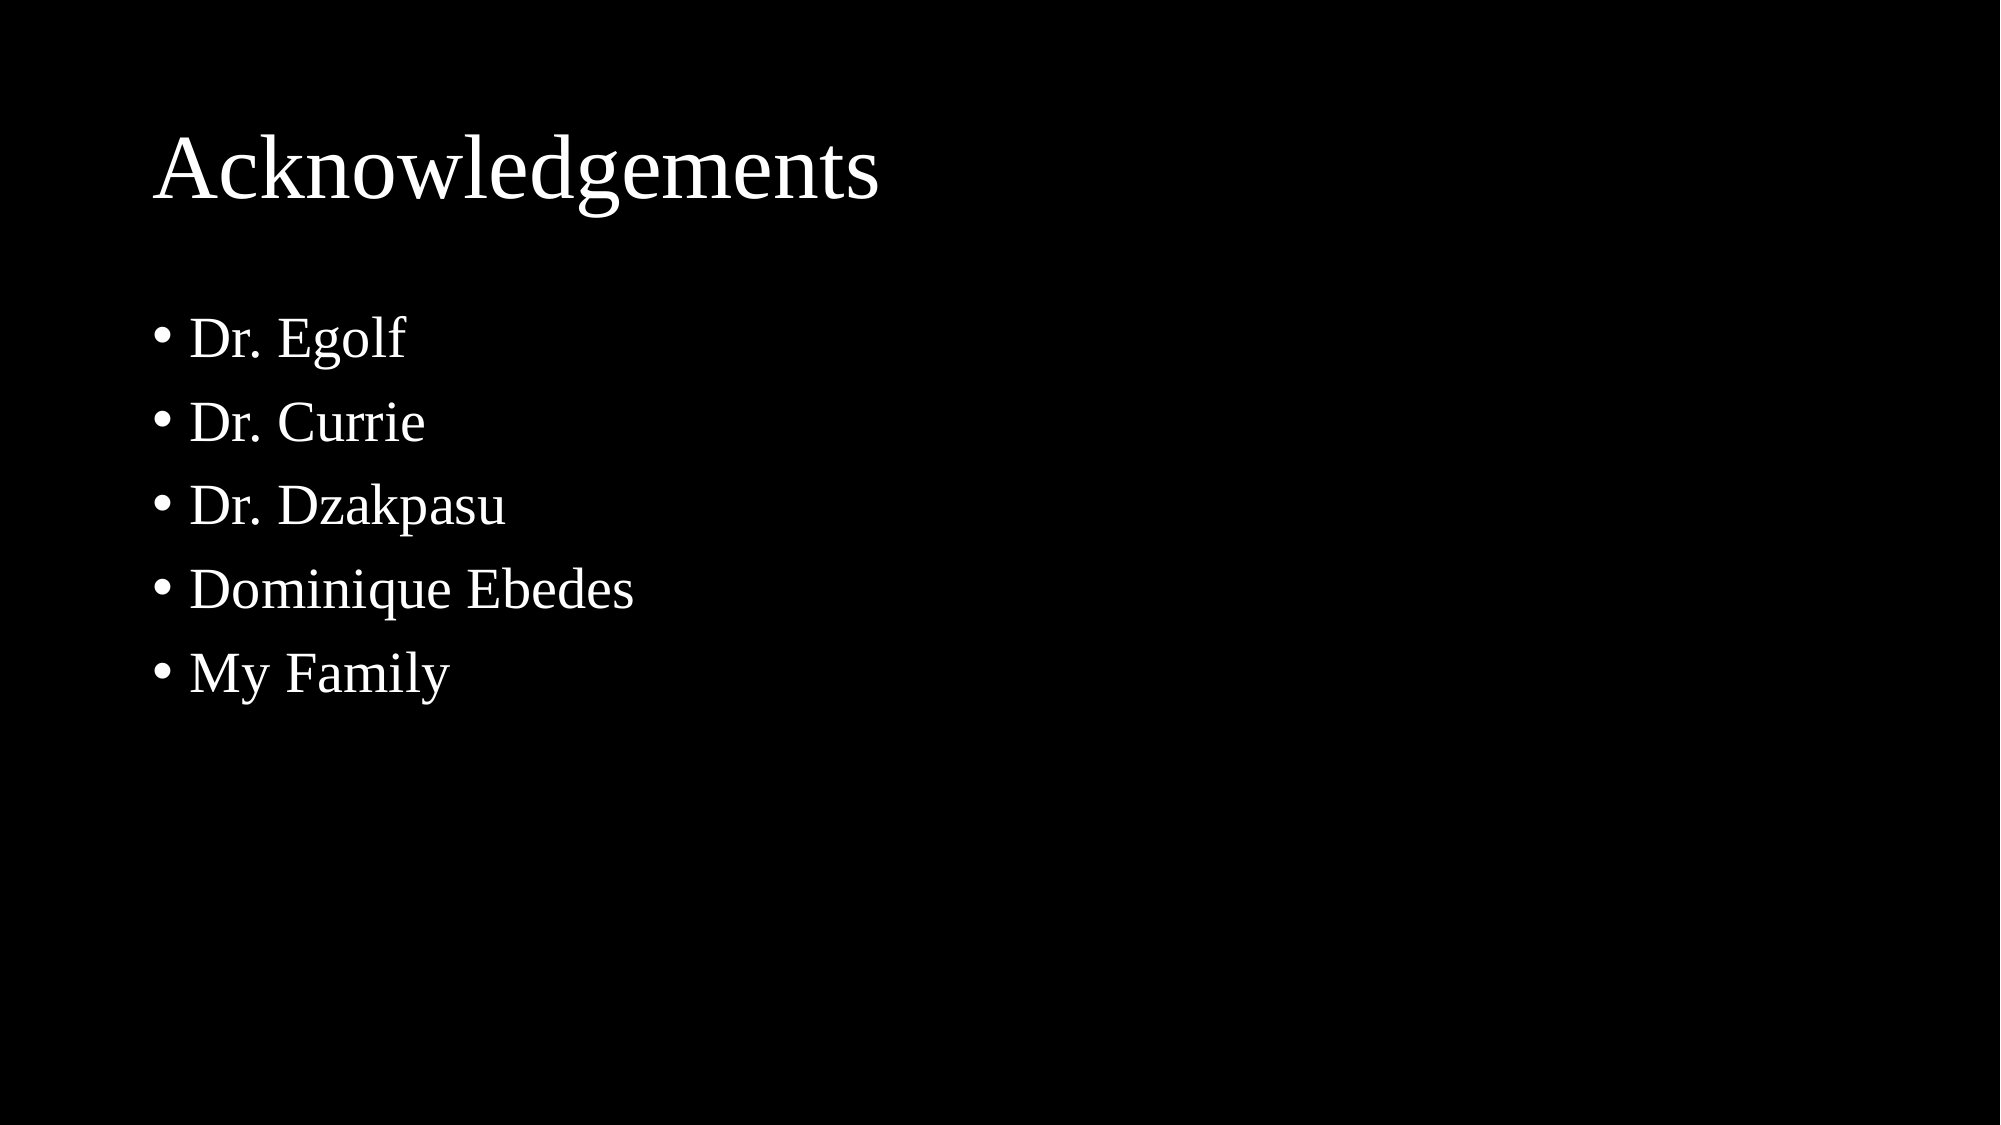

# Acknowledgements
Dr. Egolf
Dr. Currie
Dr. Dzakpasu
Dominique Ebedes
My Family